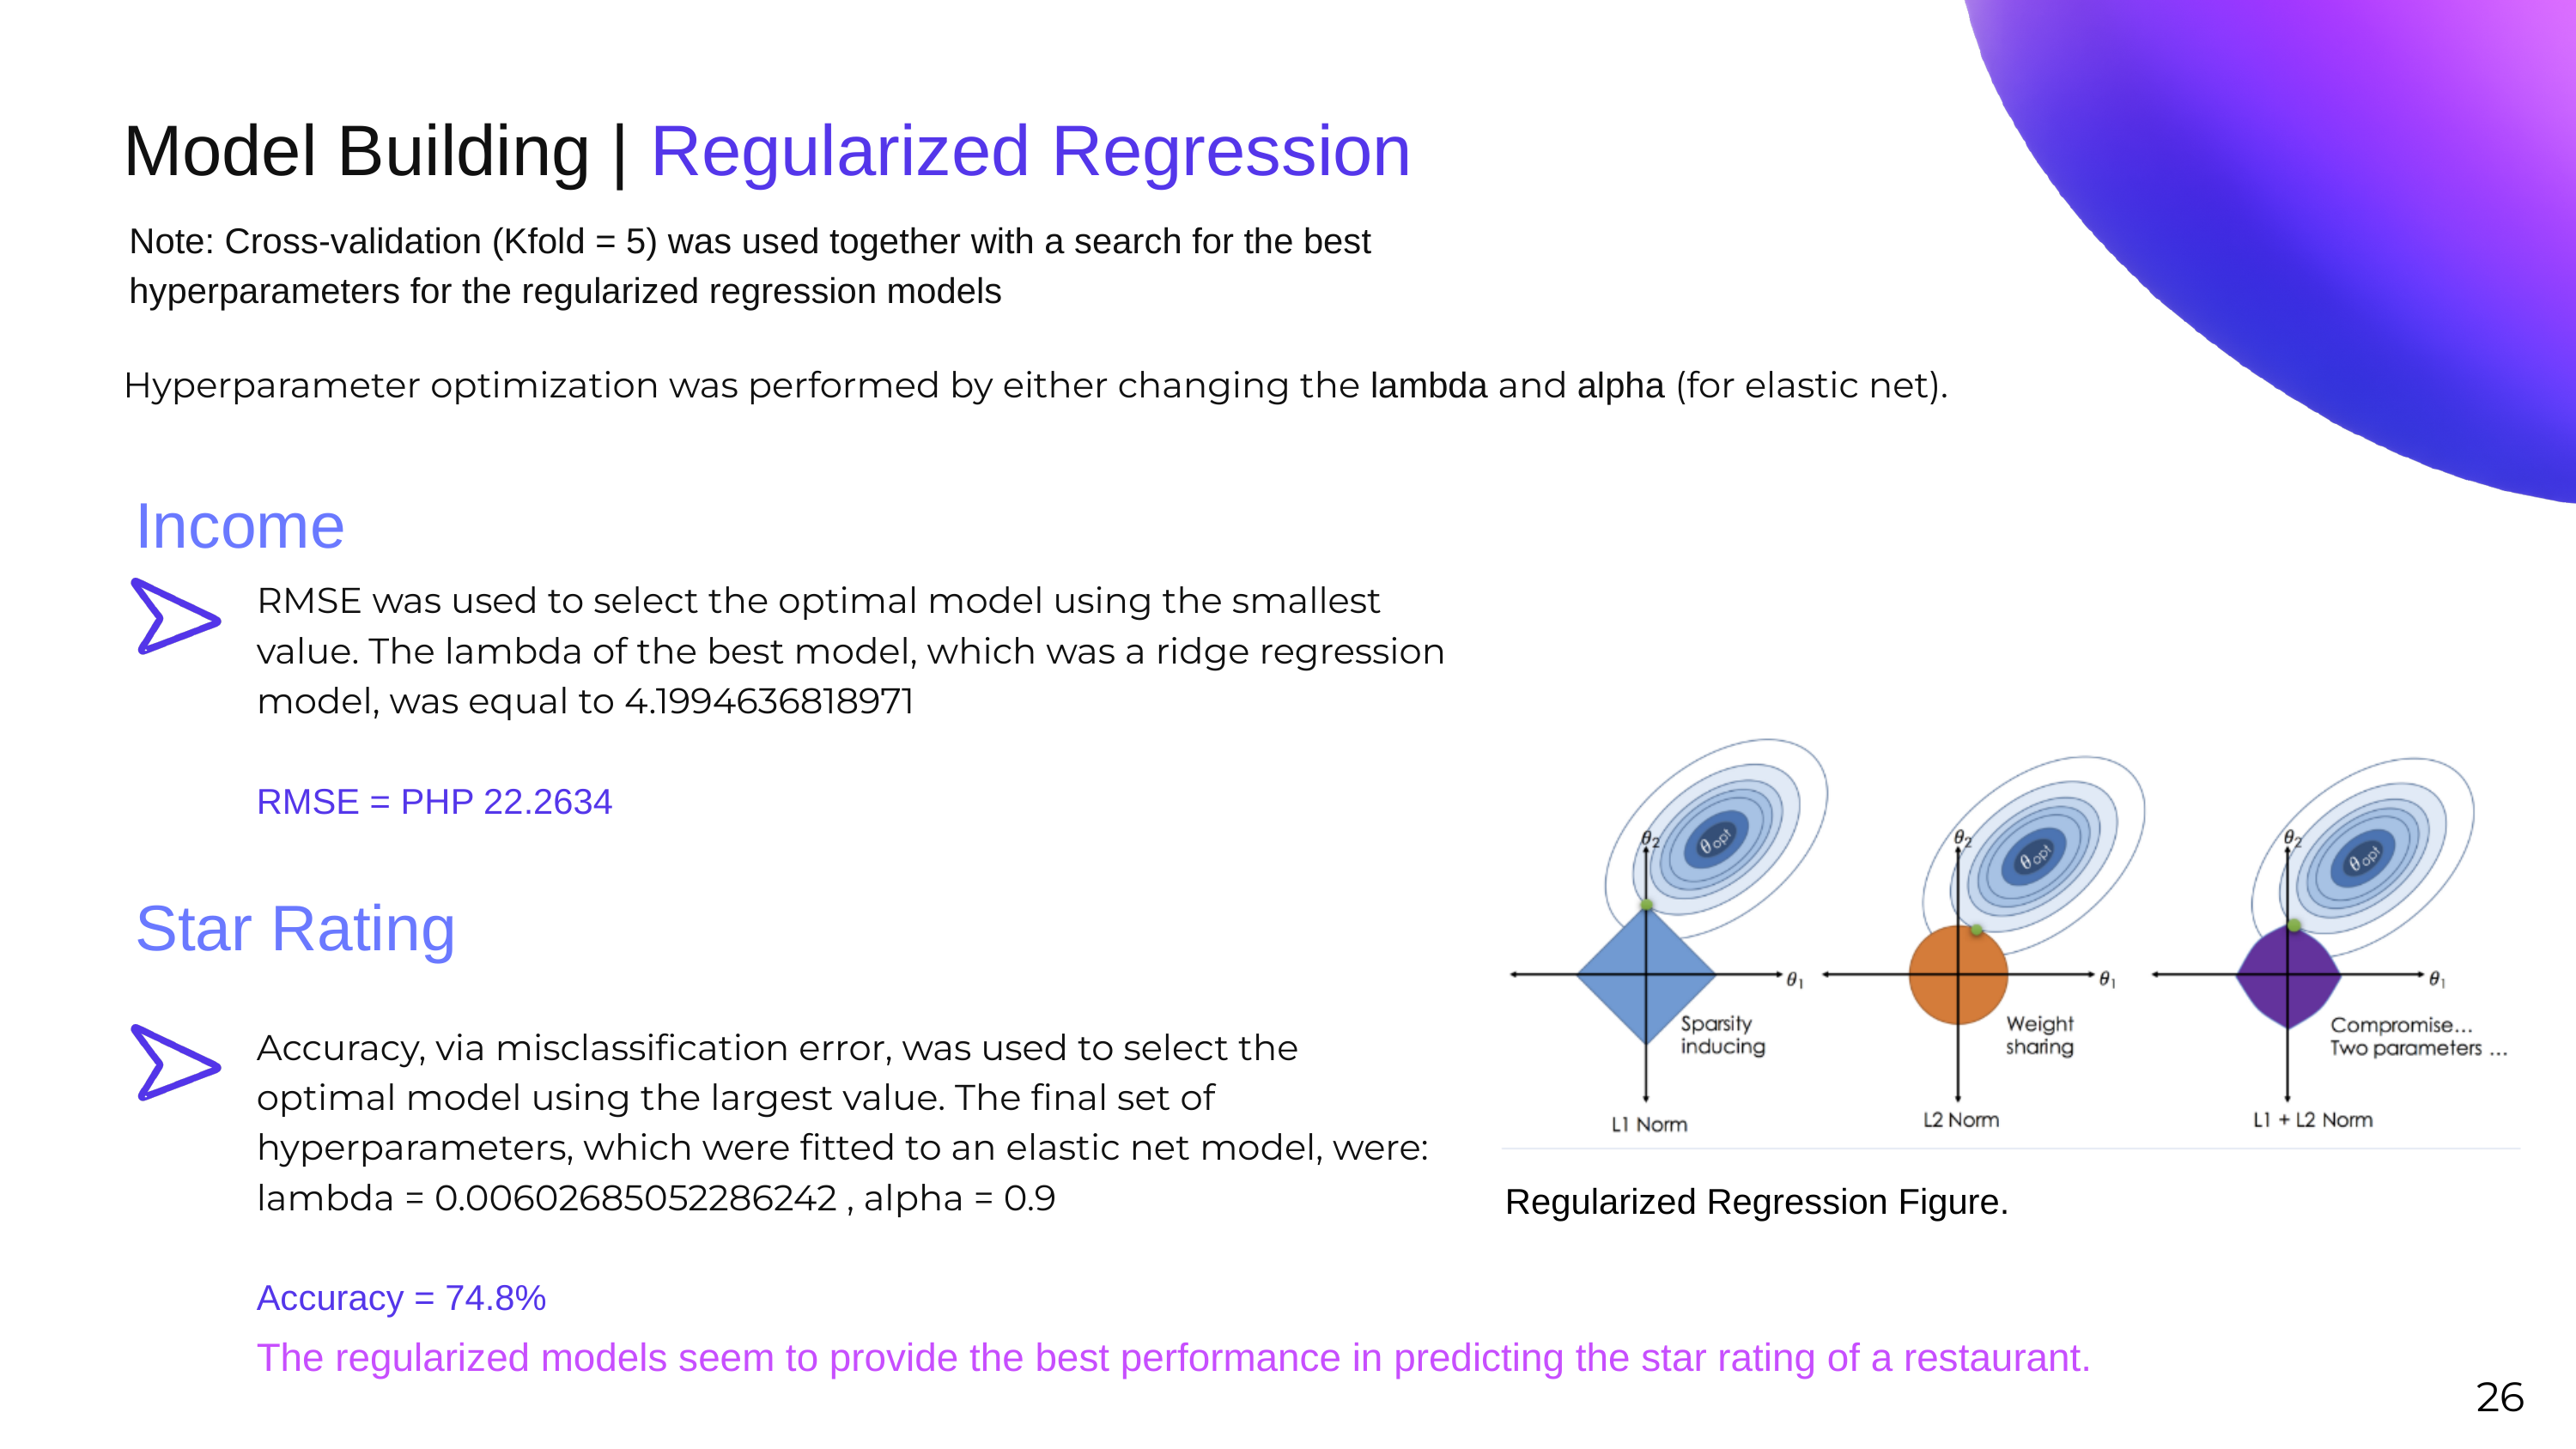

Model Building | Regularized Regression
Note: Cross-validation (Kfold = 5) was used together with a search for the best hyperparameters for the regularized regression models

Hyperparameter optimization was performed by either changing the lambda and alpha (for elastic net).
Income
RMSE was used to select the optimal model using the smallest value. The lambda of the best model, which was a ridge regression model, was equal to 4.1994636818971

RMSE = PHP 22.2634

Star Rating
Accuracy, via misclassification error, was used to select the optimal model using the largest value. The final set of hyperparameters, which were fitted to an elastic net model, were: lambda = 0.00602685052286242 , alpha = 0.9

Accuracy = 74.8%

Regularized Regression Figure.
The regularized models seem to provide the best performance in predicting the star rating of a restaurant.
26